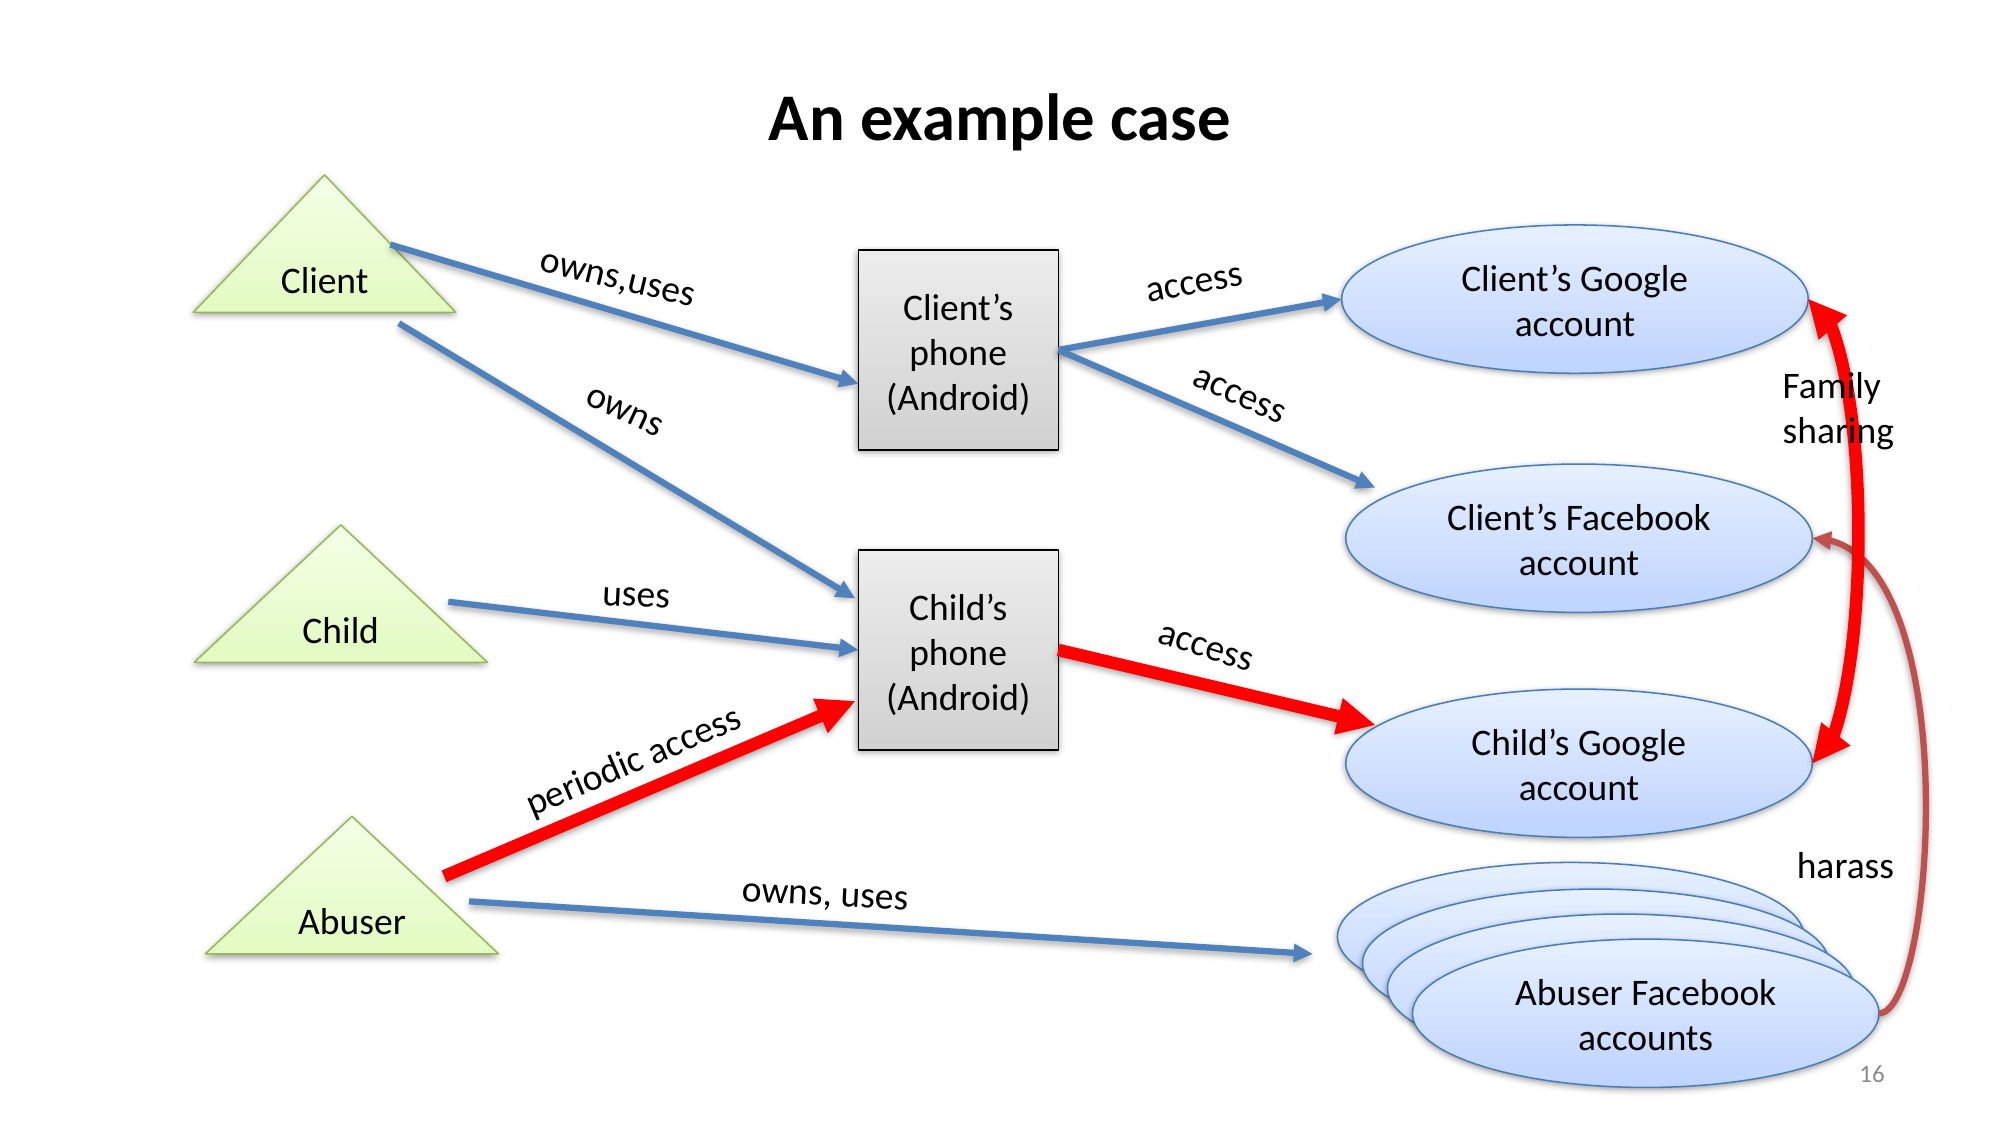

An example case
Client
Client’s Google
account
owns,uses
access
Client’s phone
(Android)
Family
sharing
access
owns
Client’s Facebook
account
Child
Child’s phone
(Android)
uses
access
Child’s Google
account
periodic access
Abuser
harass
owns, uses
Abuser Facebook
accounts
Abuser Facebook
accounts
Abuser Facebook
accounts
Abuser Facebook
accounts
16